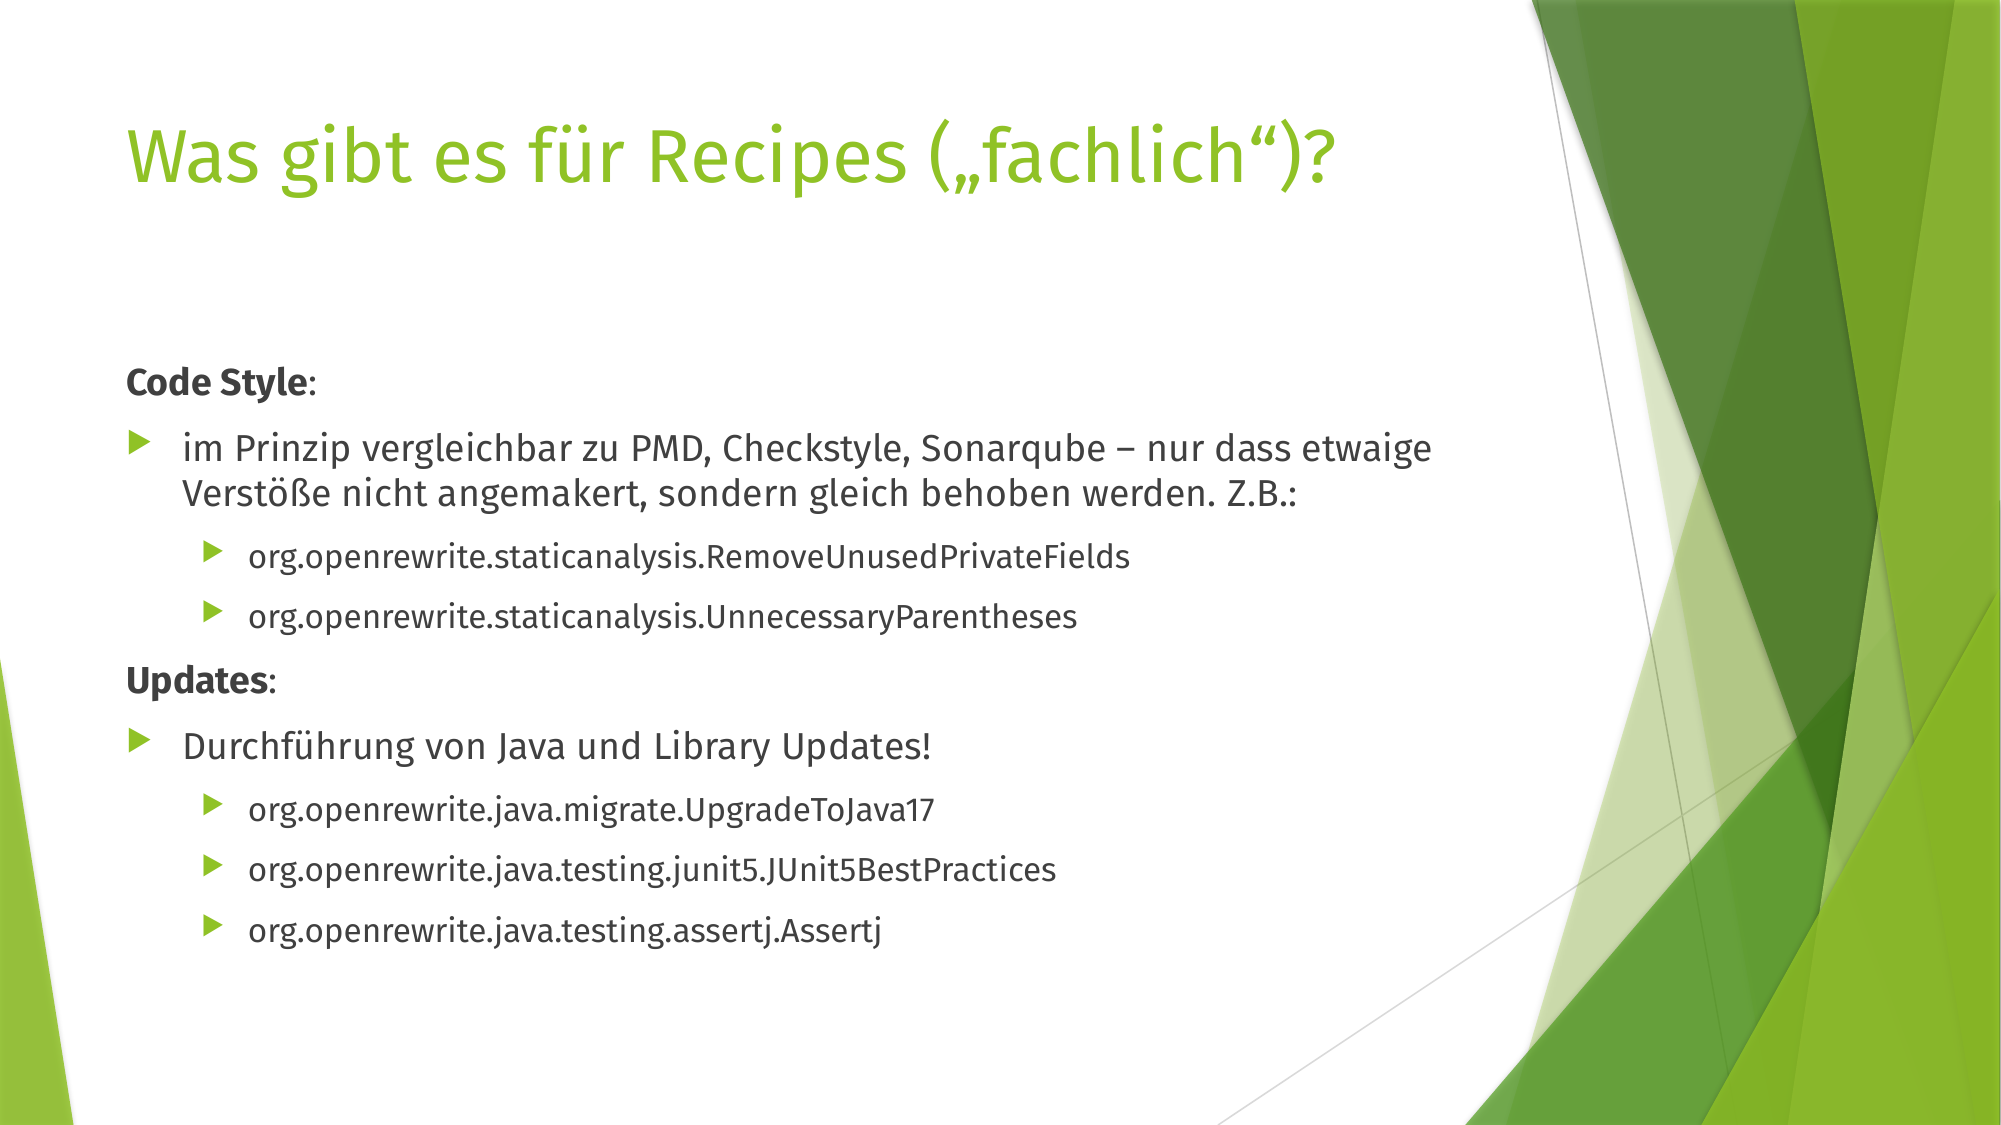

# Was gibt es für Recipes („fachlich“)?
Code Style:
im Prinzip vergleichbar zu PMD, Checkstyle, Sonarqube – nur dass etwaige Verstöße nicht angemakert, sondern gleich behoben werden. Z.B.:
org.openrewrite.staticanalysis.RemoveUnusedPrivateFields
org.openrewrite.staticanalysis.UnnecessaryParentheses
Updates:
Durchführung von Java und Library Updates!
org.openrewrite.java.migrate.UpgradeToJava17
org.openrewrite.java.testing.junit5.JUnit5BestPractices
org.openrewrite.java.testing.assertj.Assertj